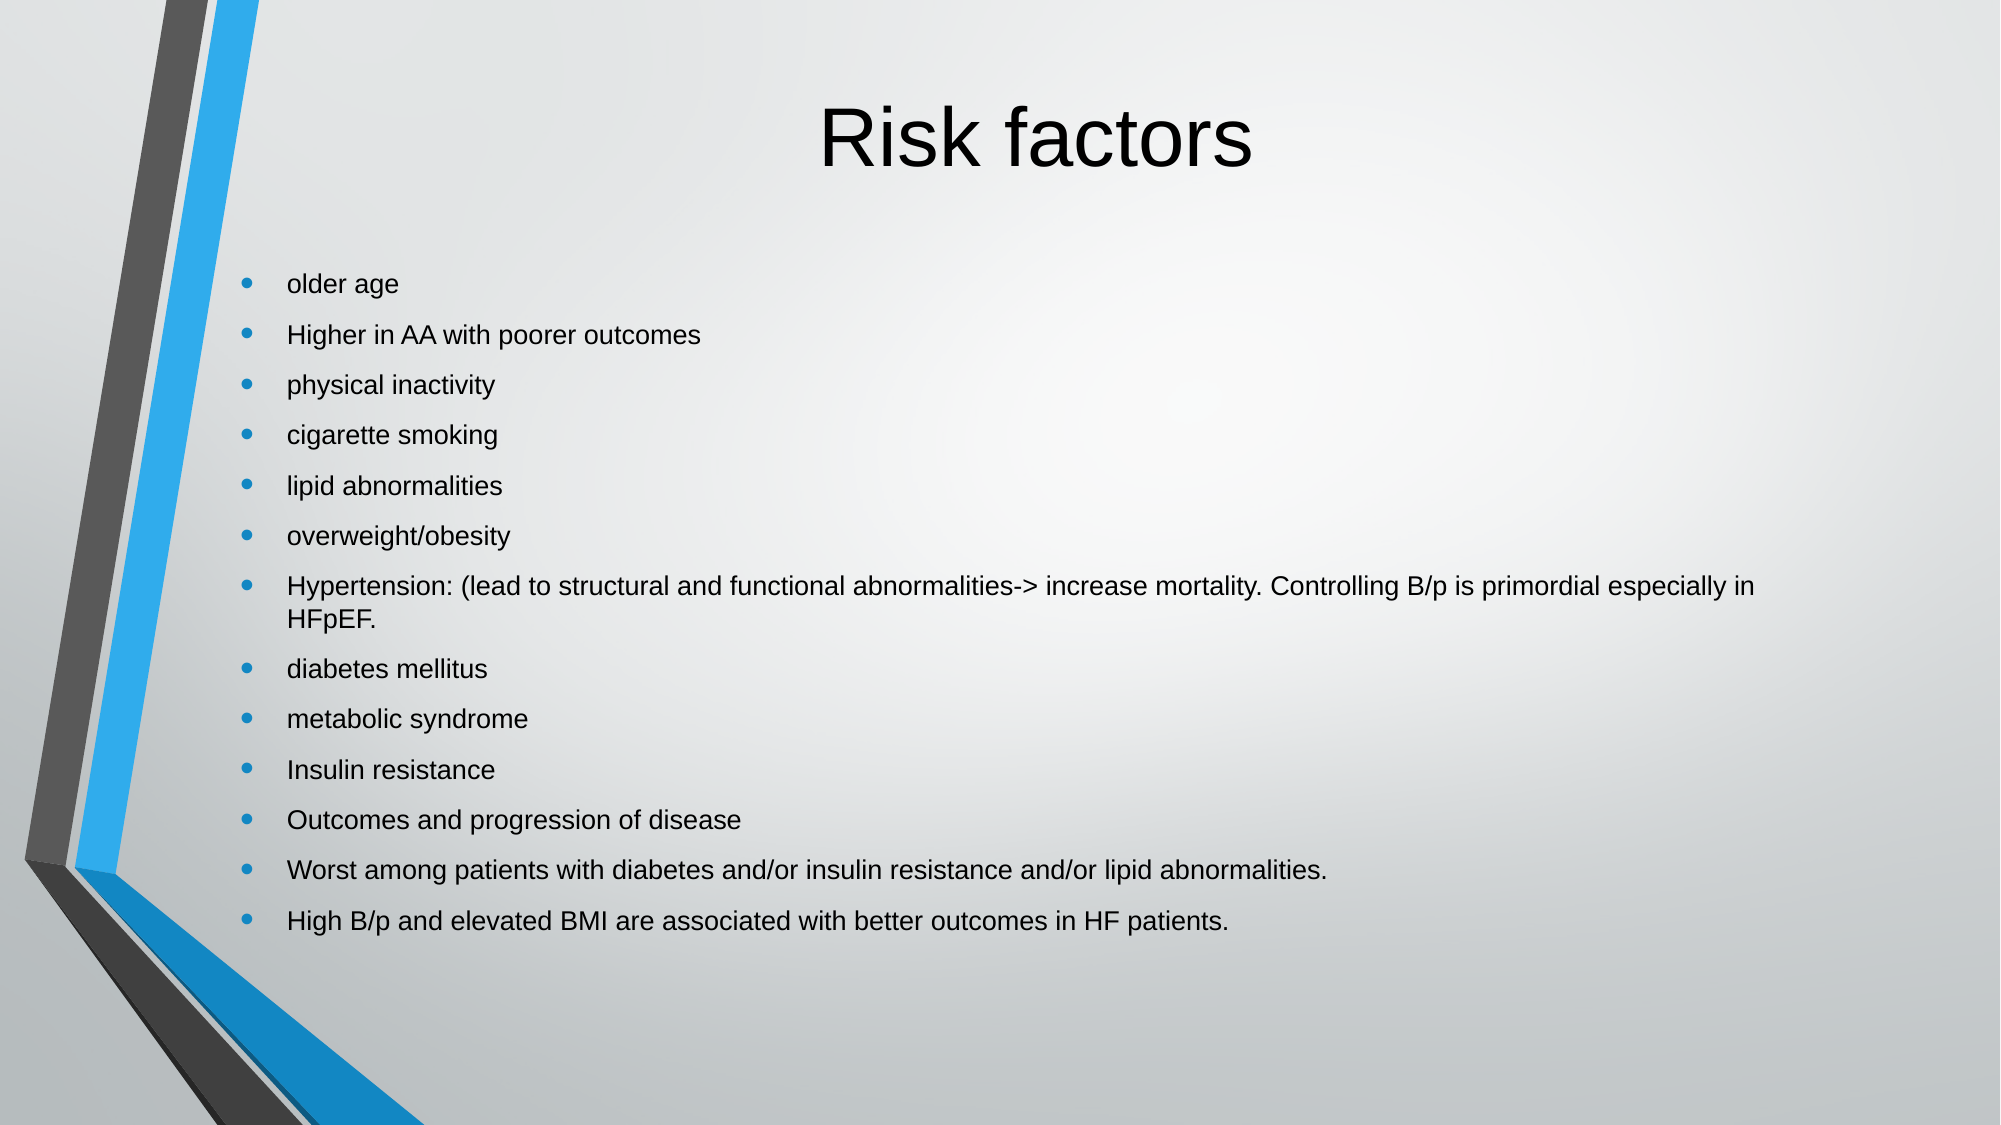

# Risk factors
older age
Higher in AA with poorer outcomes
physical inactivity
cigarette smoking
lipid abnormalities
overweight/obesity
Hypertension: (lead to structural and functional abnormalities-> increase mortality. Controlling B/p is primordial especially in HFpEF.
diabetes mellitus
metabolic syndrome
Insulin resistance
Outcomes and progression of disease
Worst among patients with diabetes and/or insulin resistance and/or lipid abnormalities.
High B/p and elevated BMI are associated with better outcomes in HF patients.